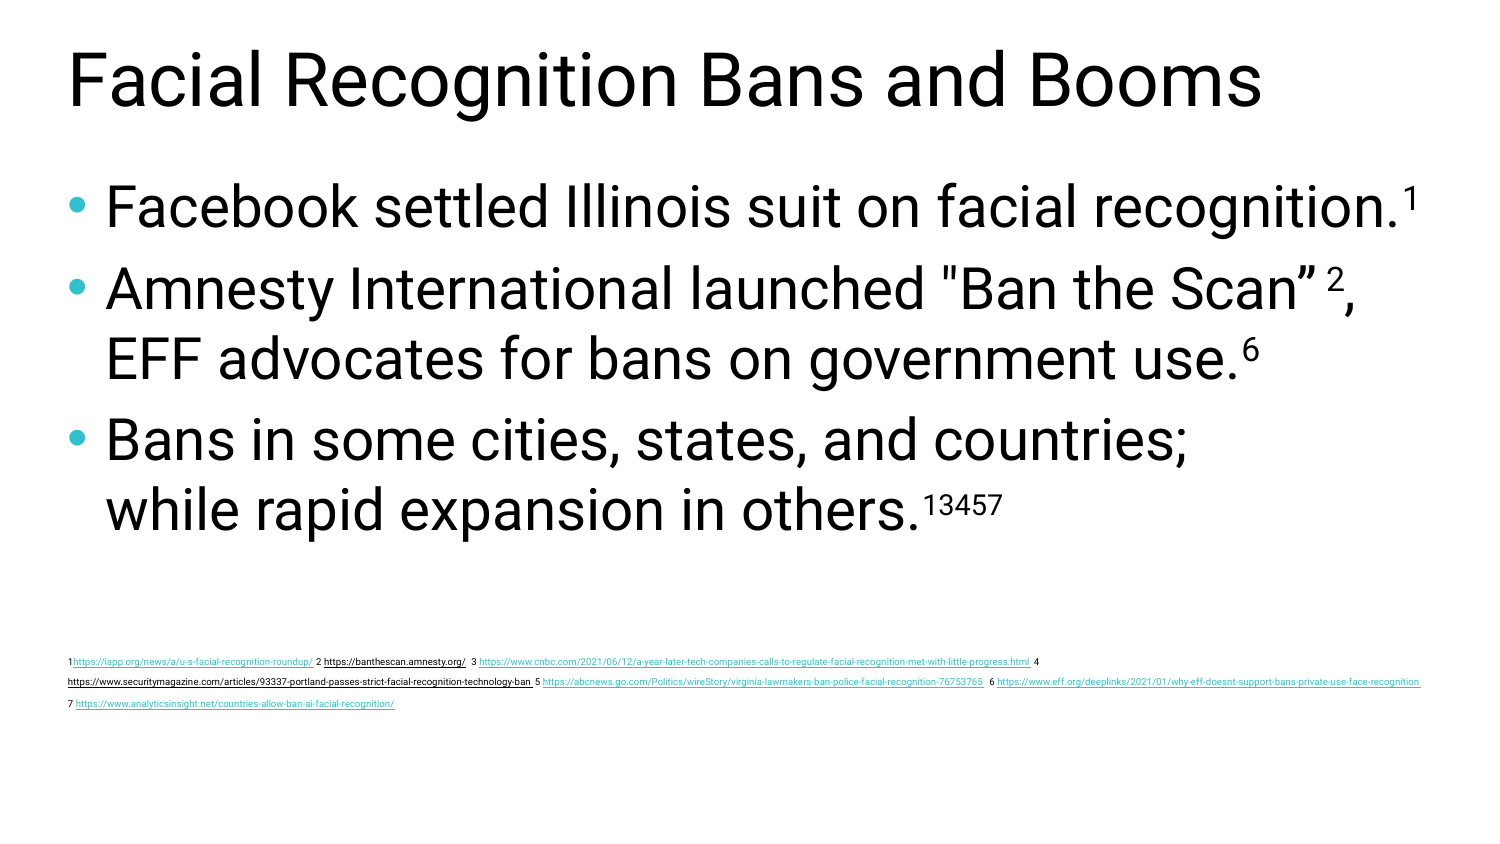

# Facial Recognition Bans and Booms
Facebook settled Illinois suit on facial recognition.1
Amnesty International launched "Ban the Scan” 2, EFF advocates for bans on government use.6
Bans in some cities, states, and countries;
while rapid expansion in others.13457

1https://iapp.org/news/a/u-s-facial-recognition-roundup/ 2 https://banthescan.amnesty.org/  3 https://www.cnbc.com/2021/06/12/a-year-later-tech-companies-calls-to-regulate-facial-recognition-met-with-little-progress.html 4 https://www.securitymagazine.com/articles/93337-portland-passes-strict-facial-recognition-technology-ban 5 https://abcnews.go.com/Politics/wireStory/virginia-lawmakers-ban-police-facial-recognition-76753765  6 https://www.eff.org/deeplinks/2021/01/why-eff-doesnt-support-bans-private-use-face-recognition  7 https://www.analyticsinsight.net/countries-allow-ban-ai-facial-recognition/